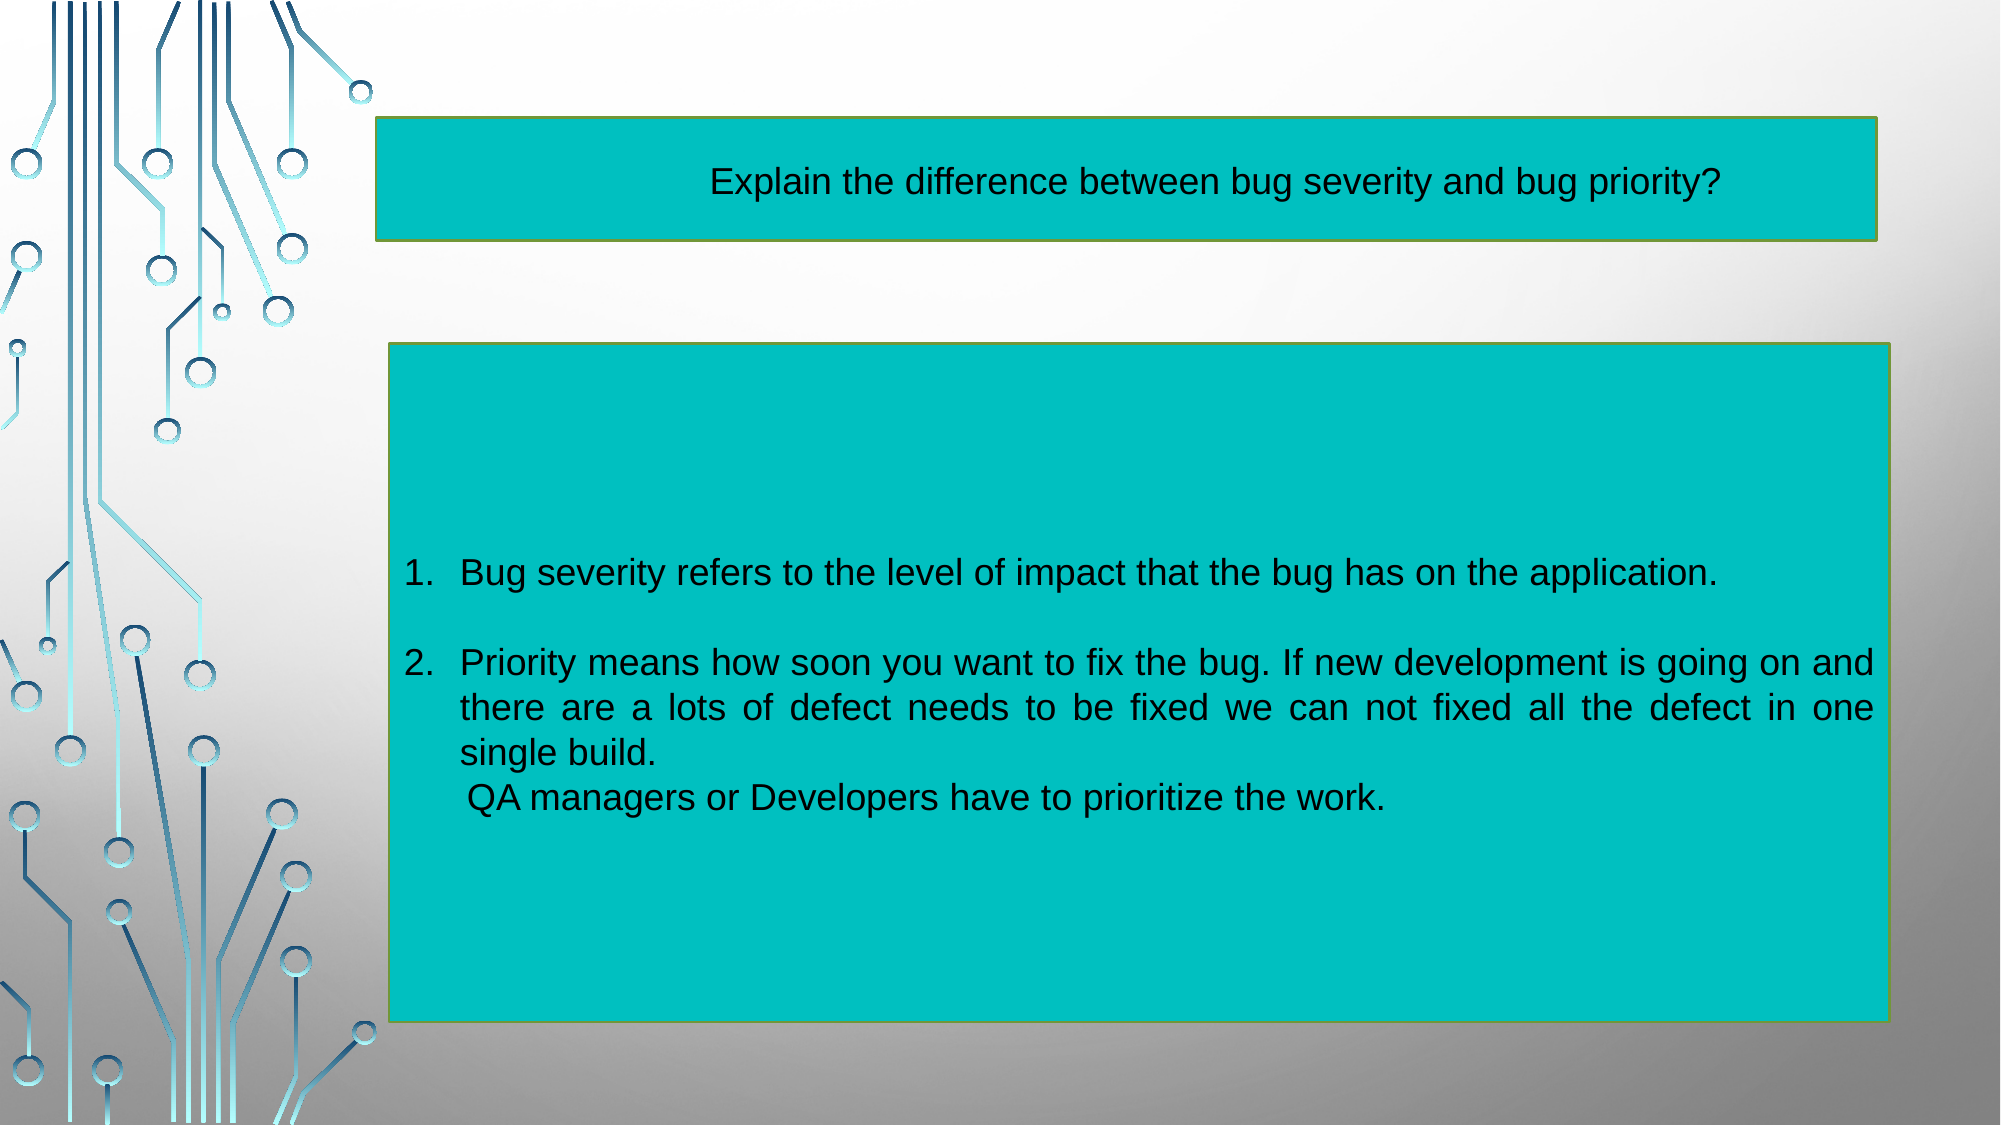

Explain the difference between bug severity and bug priority?
Bug severity refers to the level of impact that the bug has on the application.

Priority means how soon you want to ﬁx the bug. If new development is going on and there are a lots of defect needs to be ﬁxed we can not ﬁxed all the defect in one single build.
      QA managers or Developers have to prioritize the work.